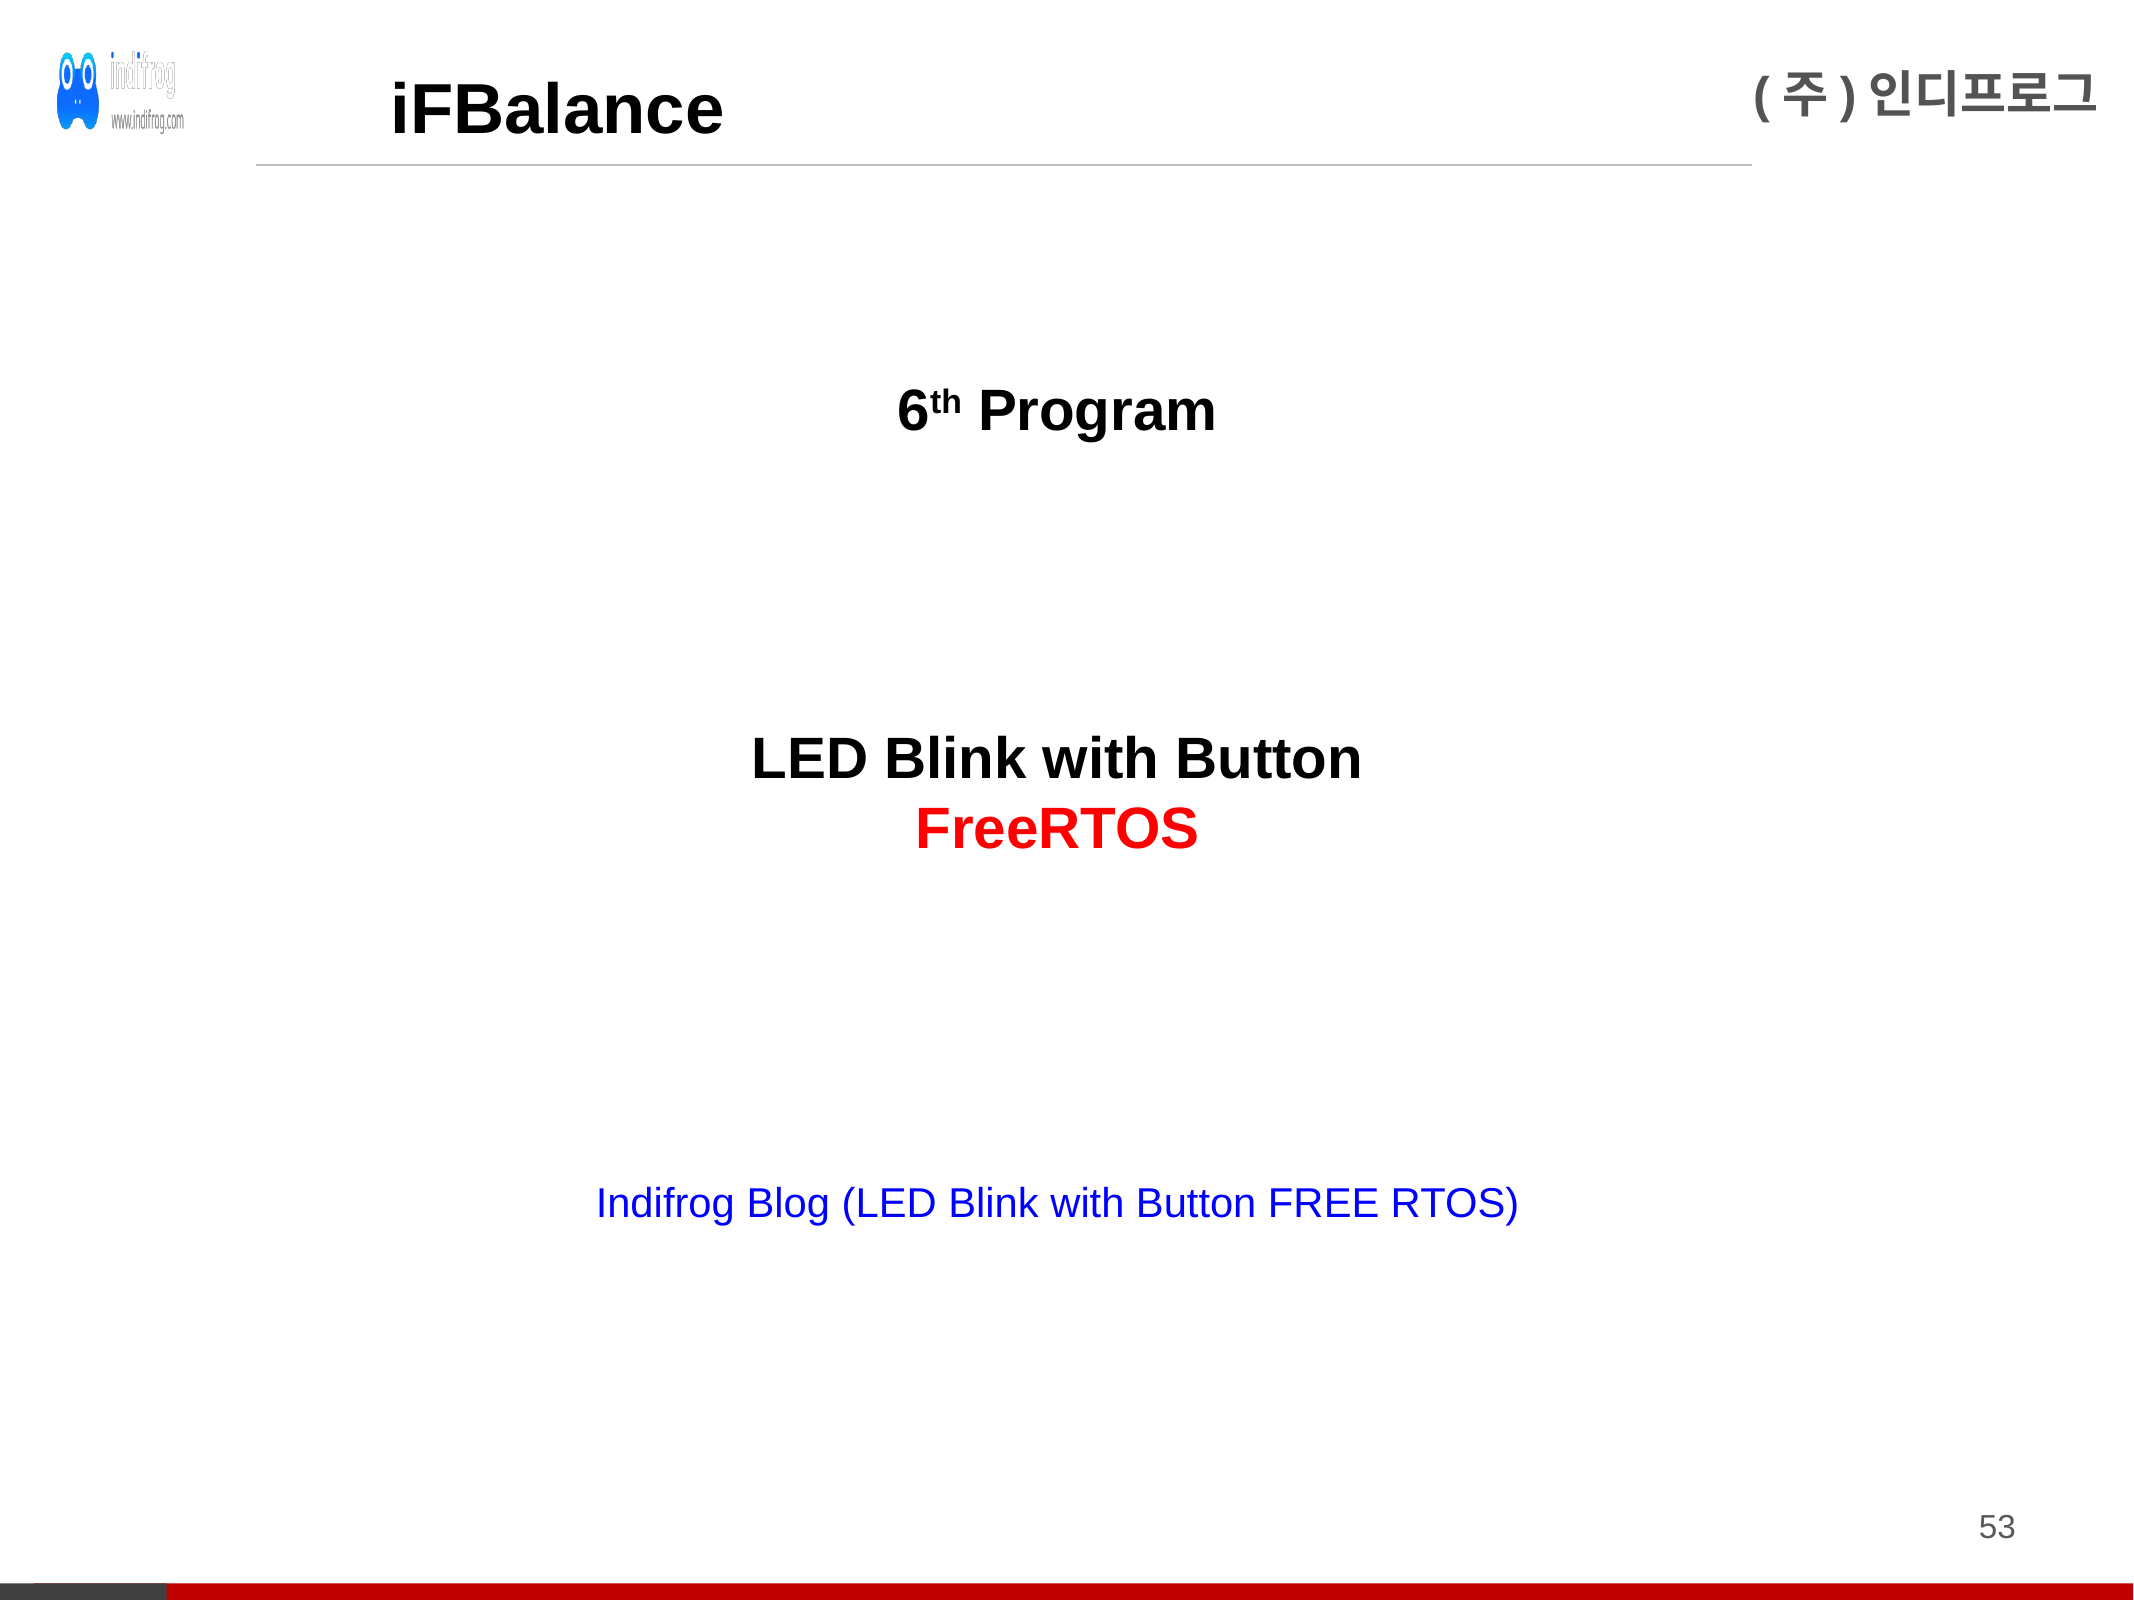

iFBalance
6th Program
LED Blink with Button FreeRTOS
Indifrog Blog (LED Blink with Button FREE RTOS)
53